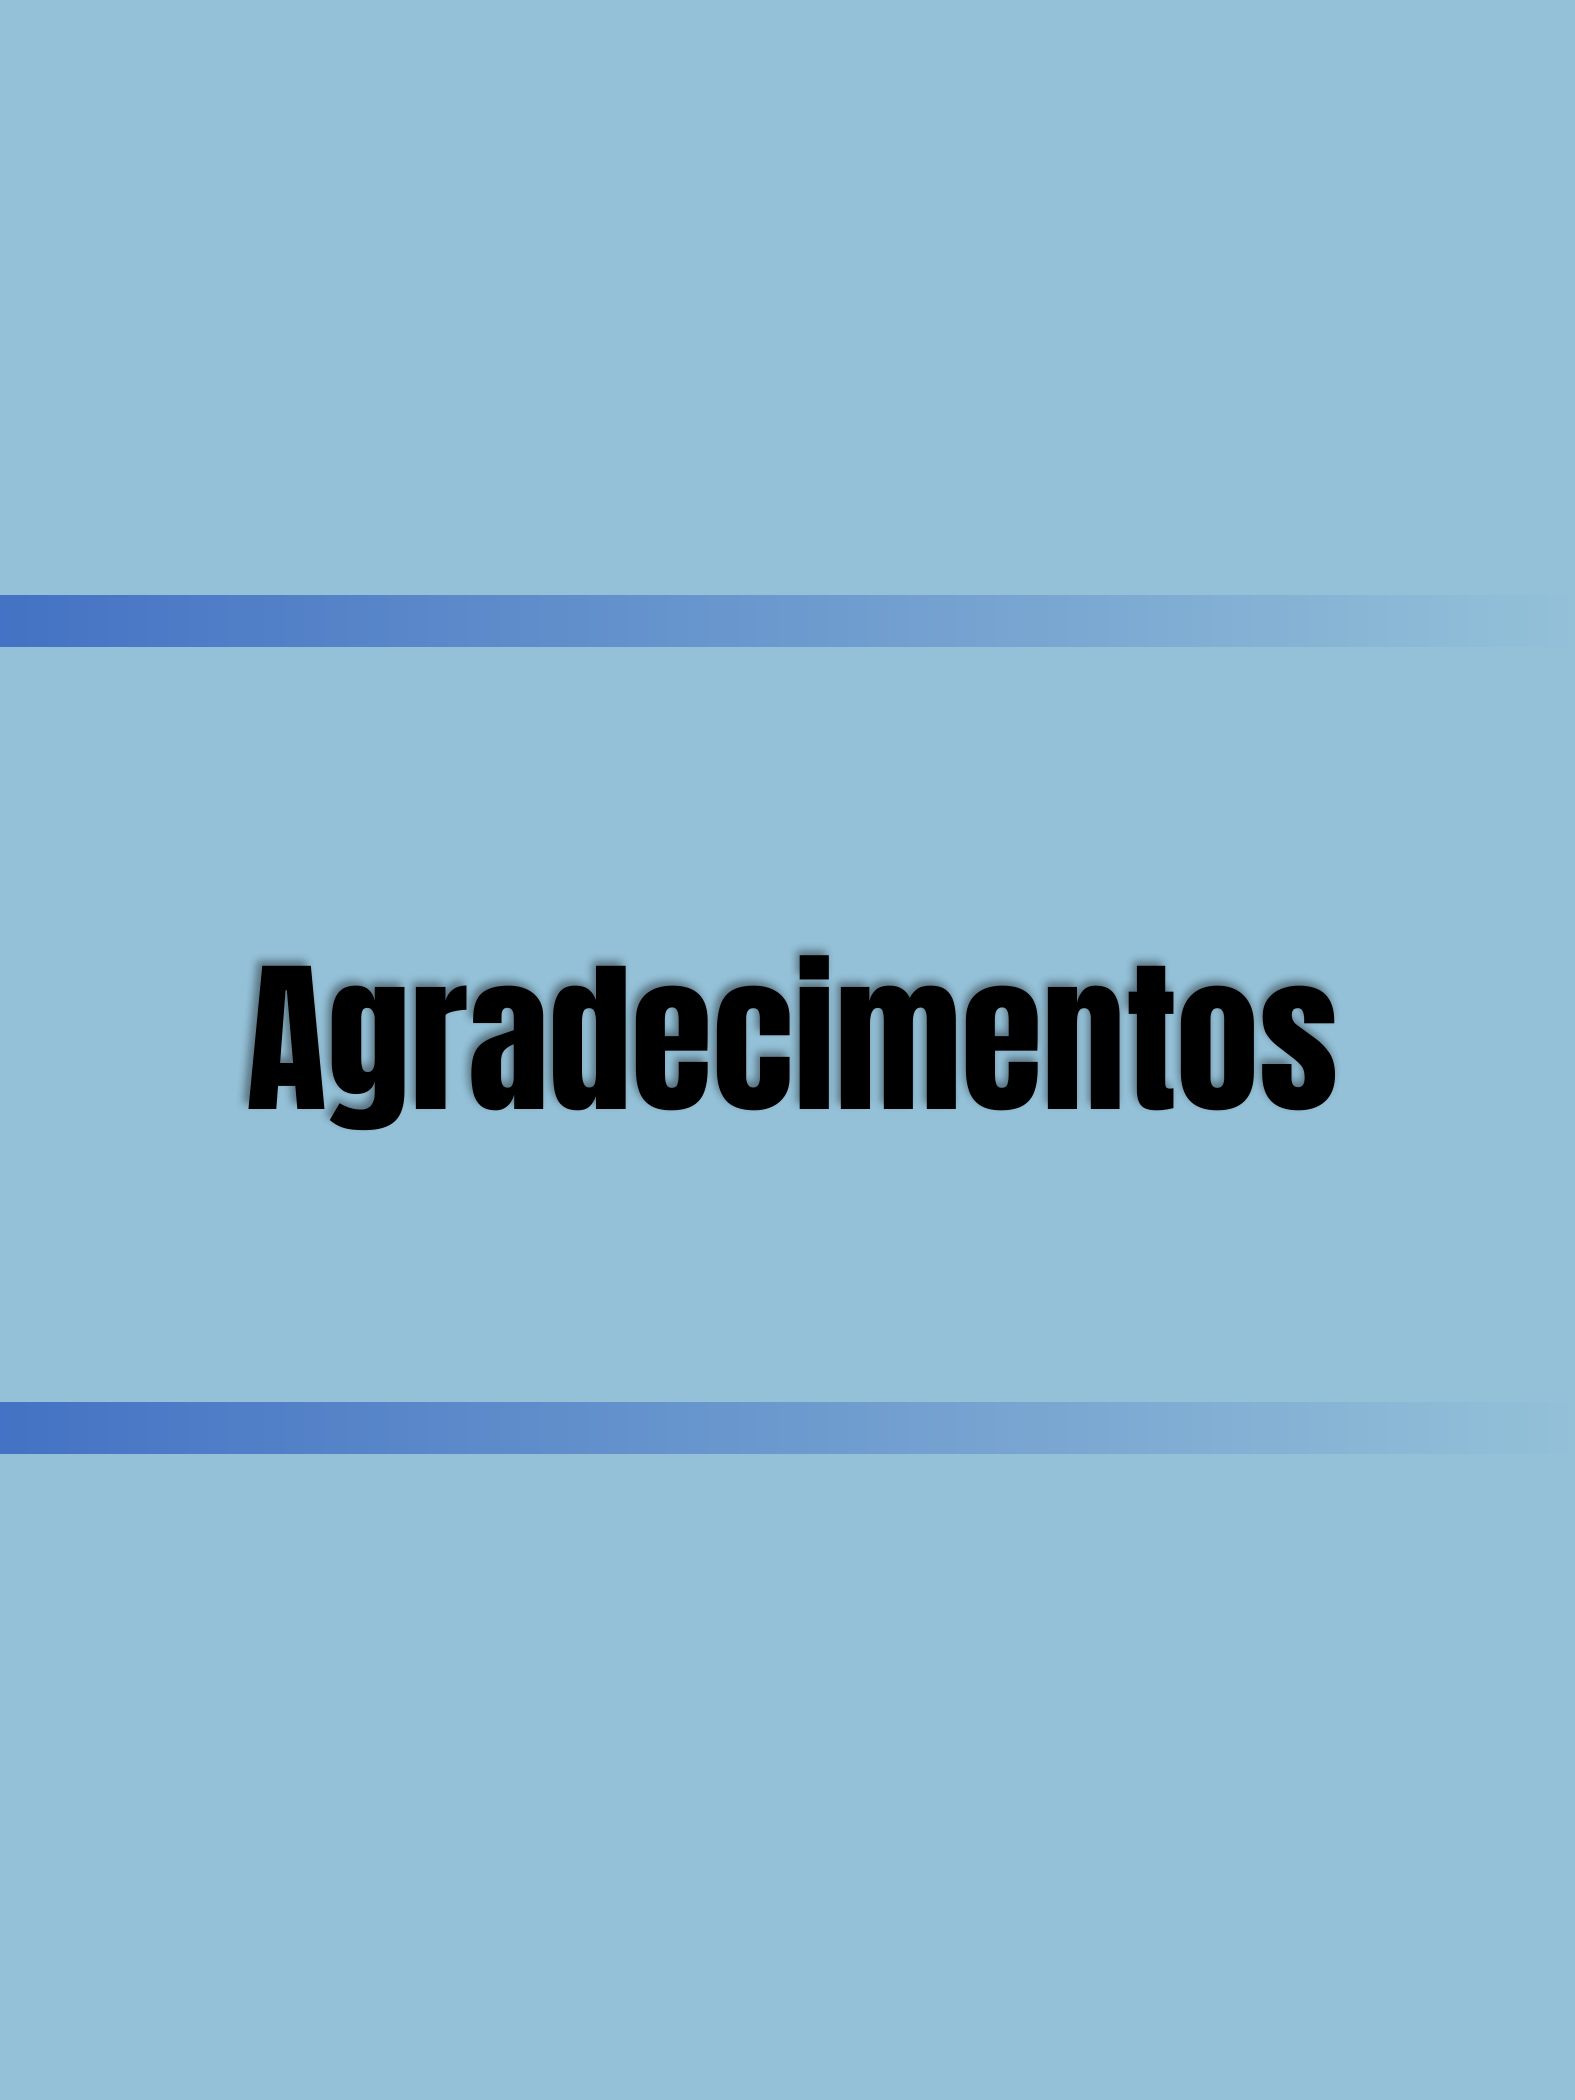

Agradecimentos

INGLÊS NA BAGAGEM - JÚLIA CONCEIÇÃO
29